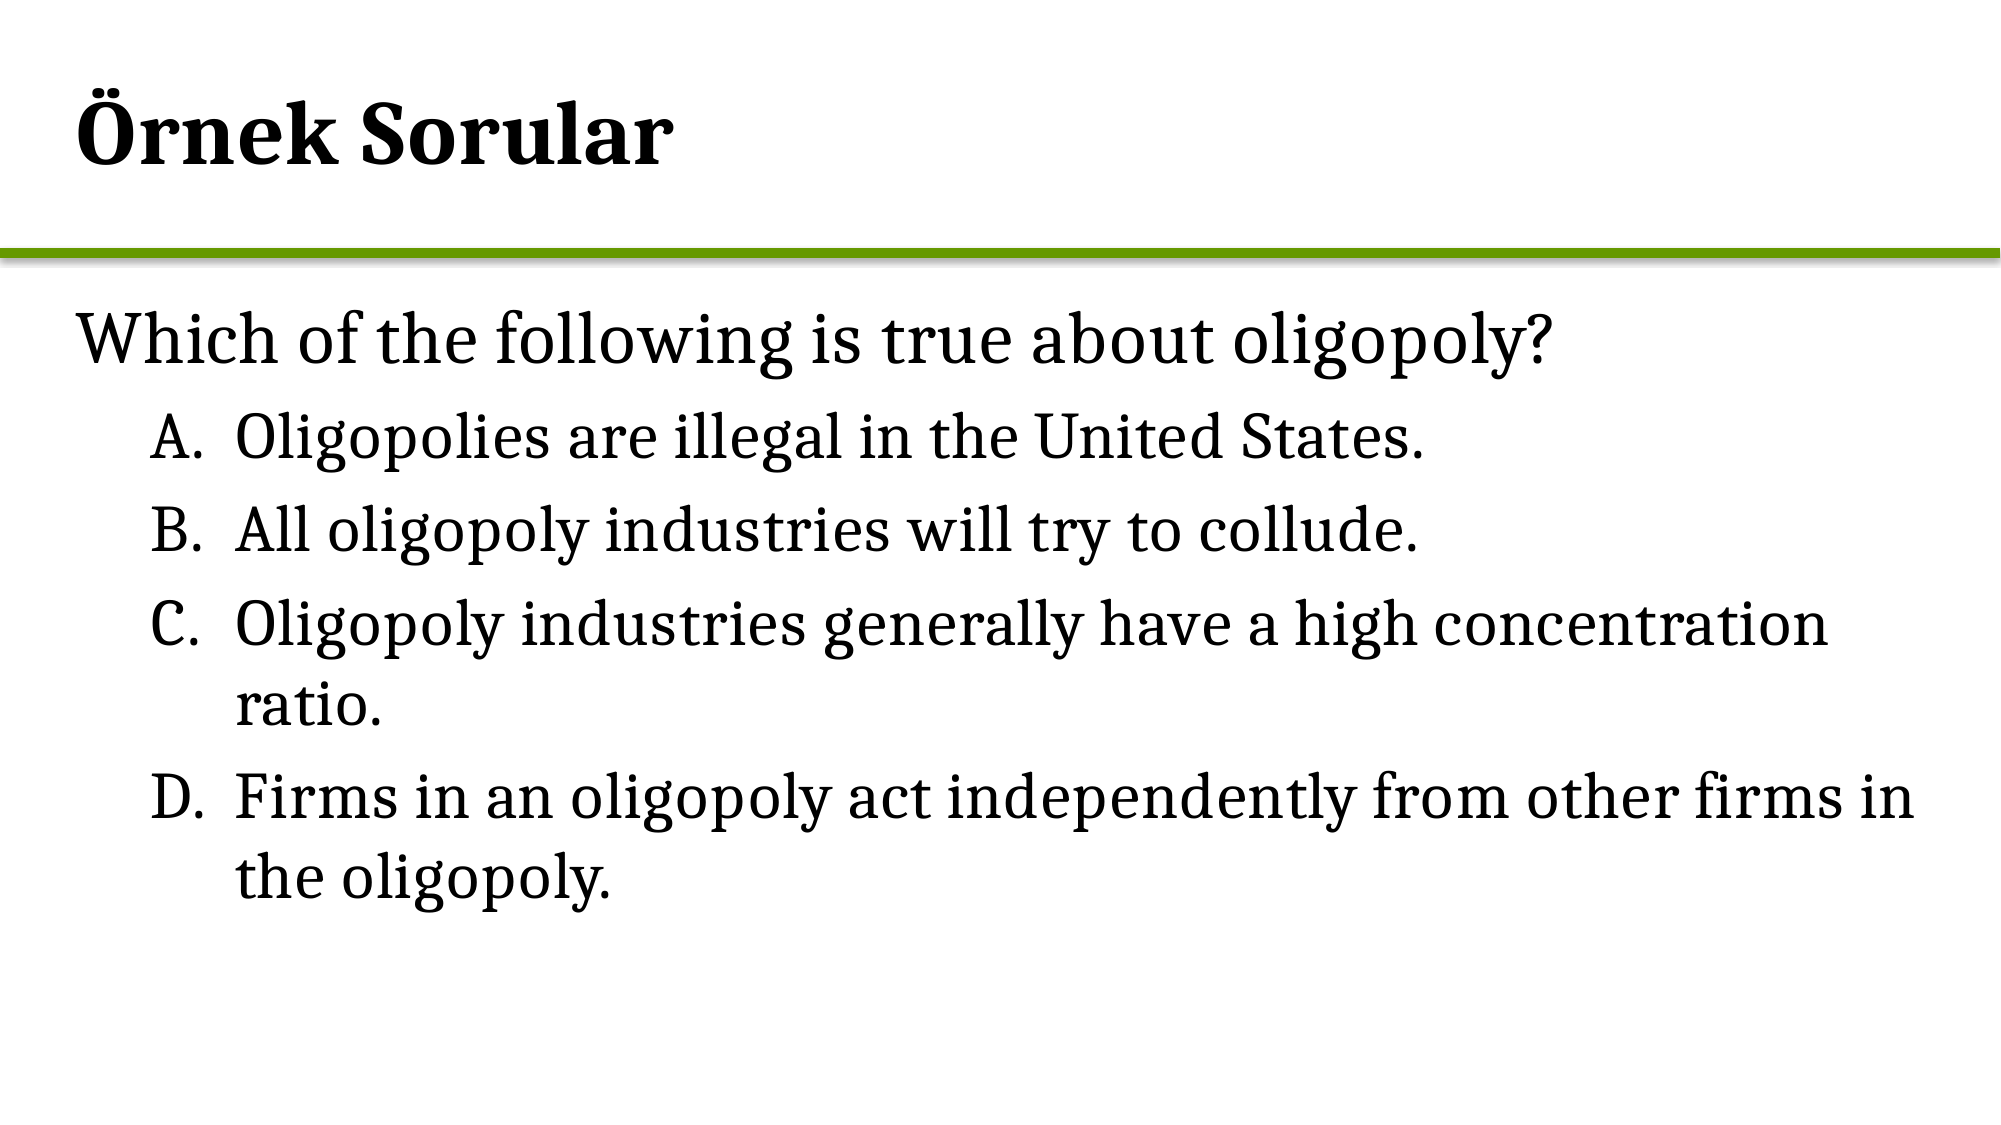

Örnek Sorular
Which of the following is true about oligopoly?
Oligopolies are illegal in the United States.
All oligopoly industries will try to collude.
Oligopoly industries generally have a high concentration ratio.
Firms in an oligopoly act independently from other firms in the oligopoly.